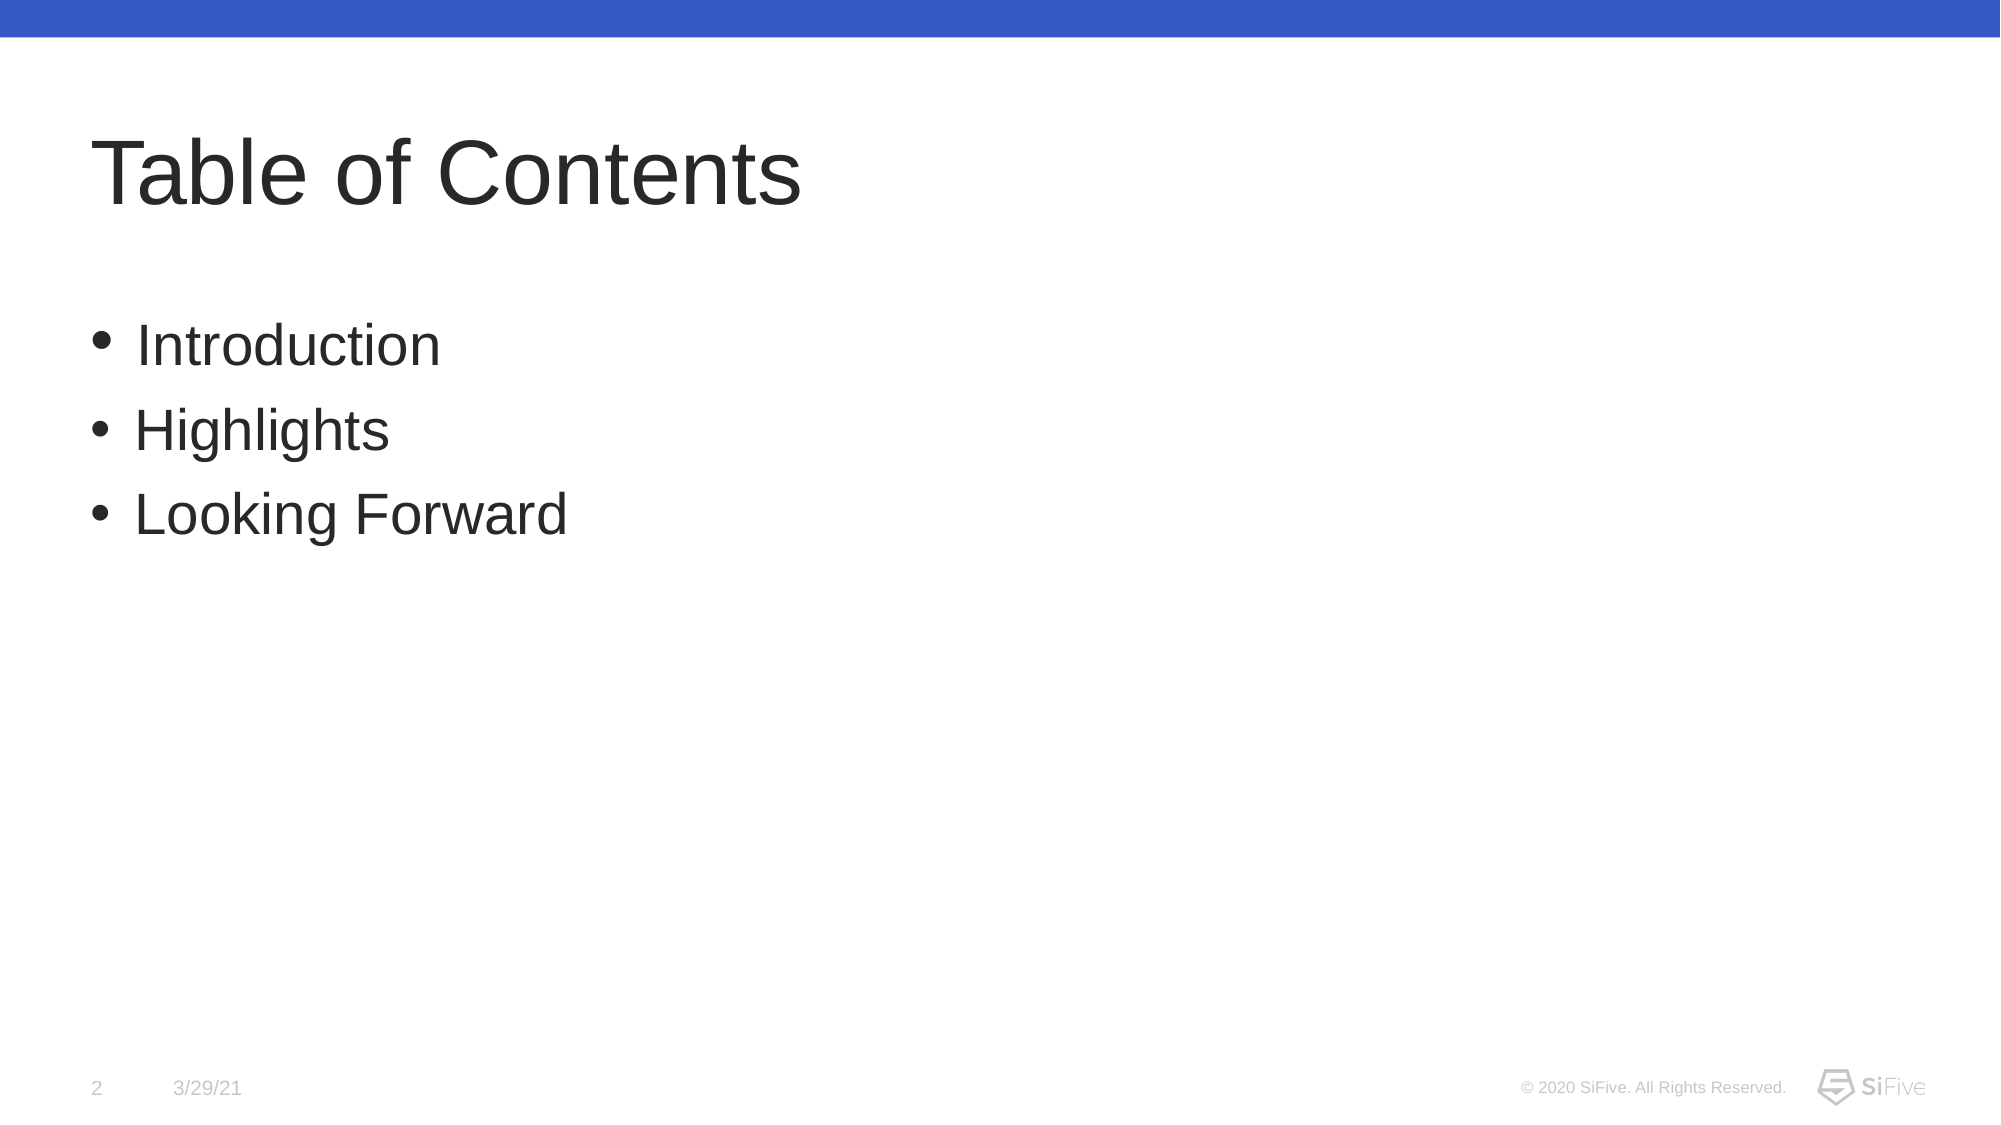

# Table of Contents
 Introduction
 Highlights
 Looking Forward
2
3/29/21